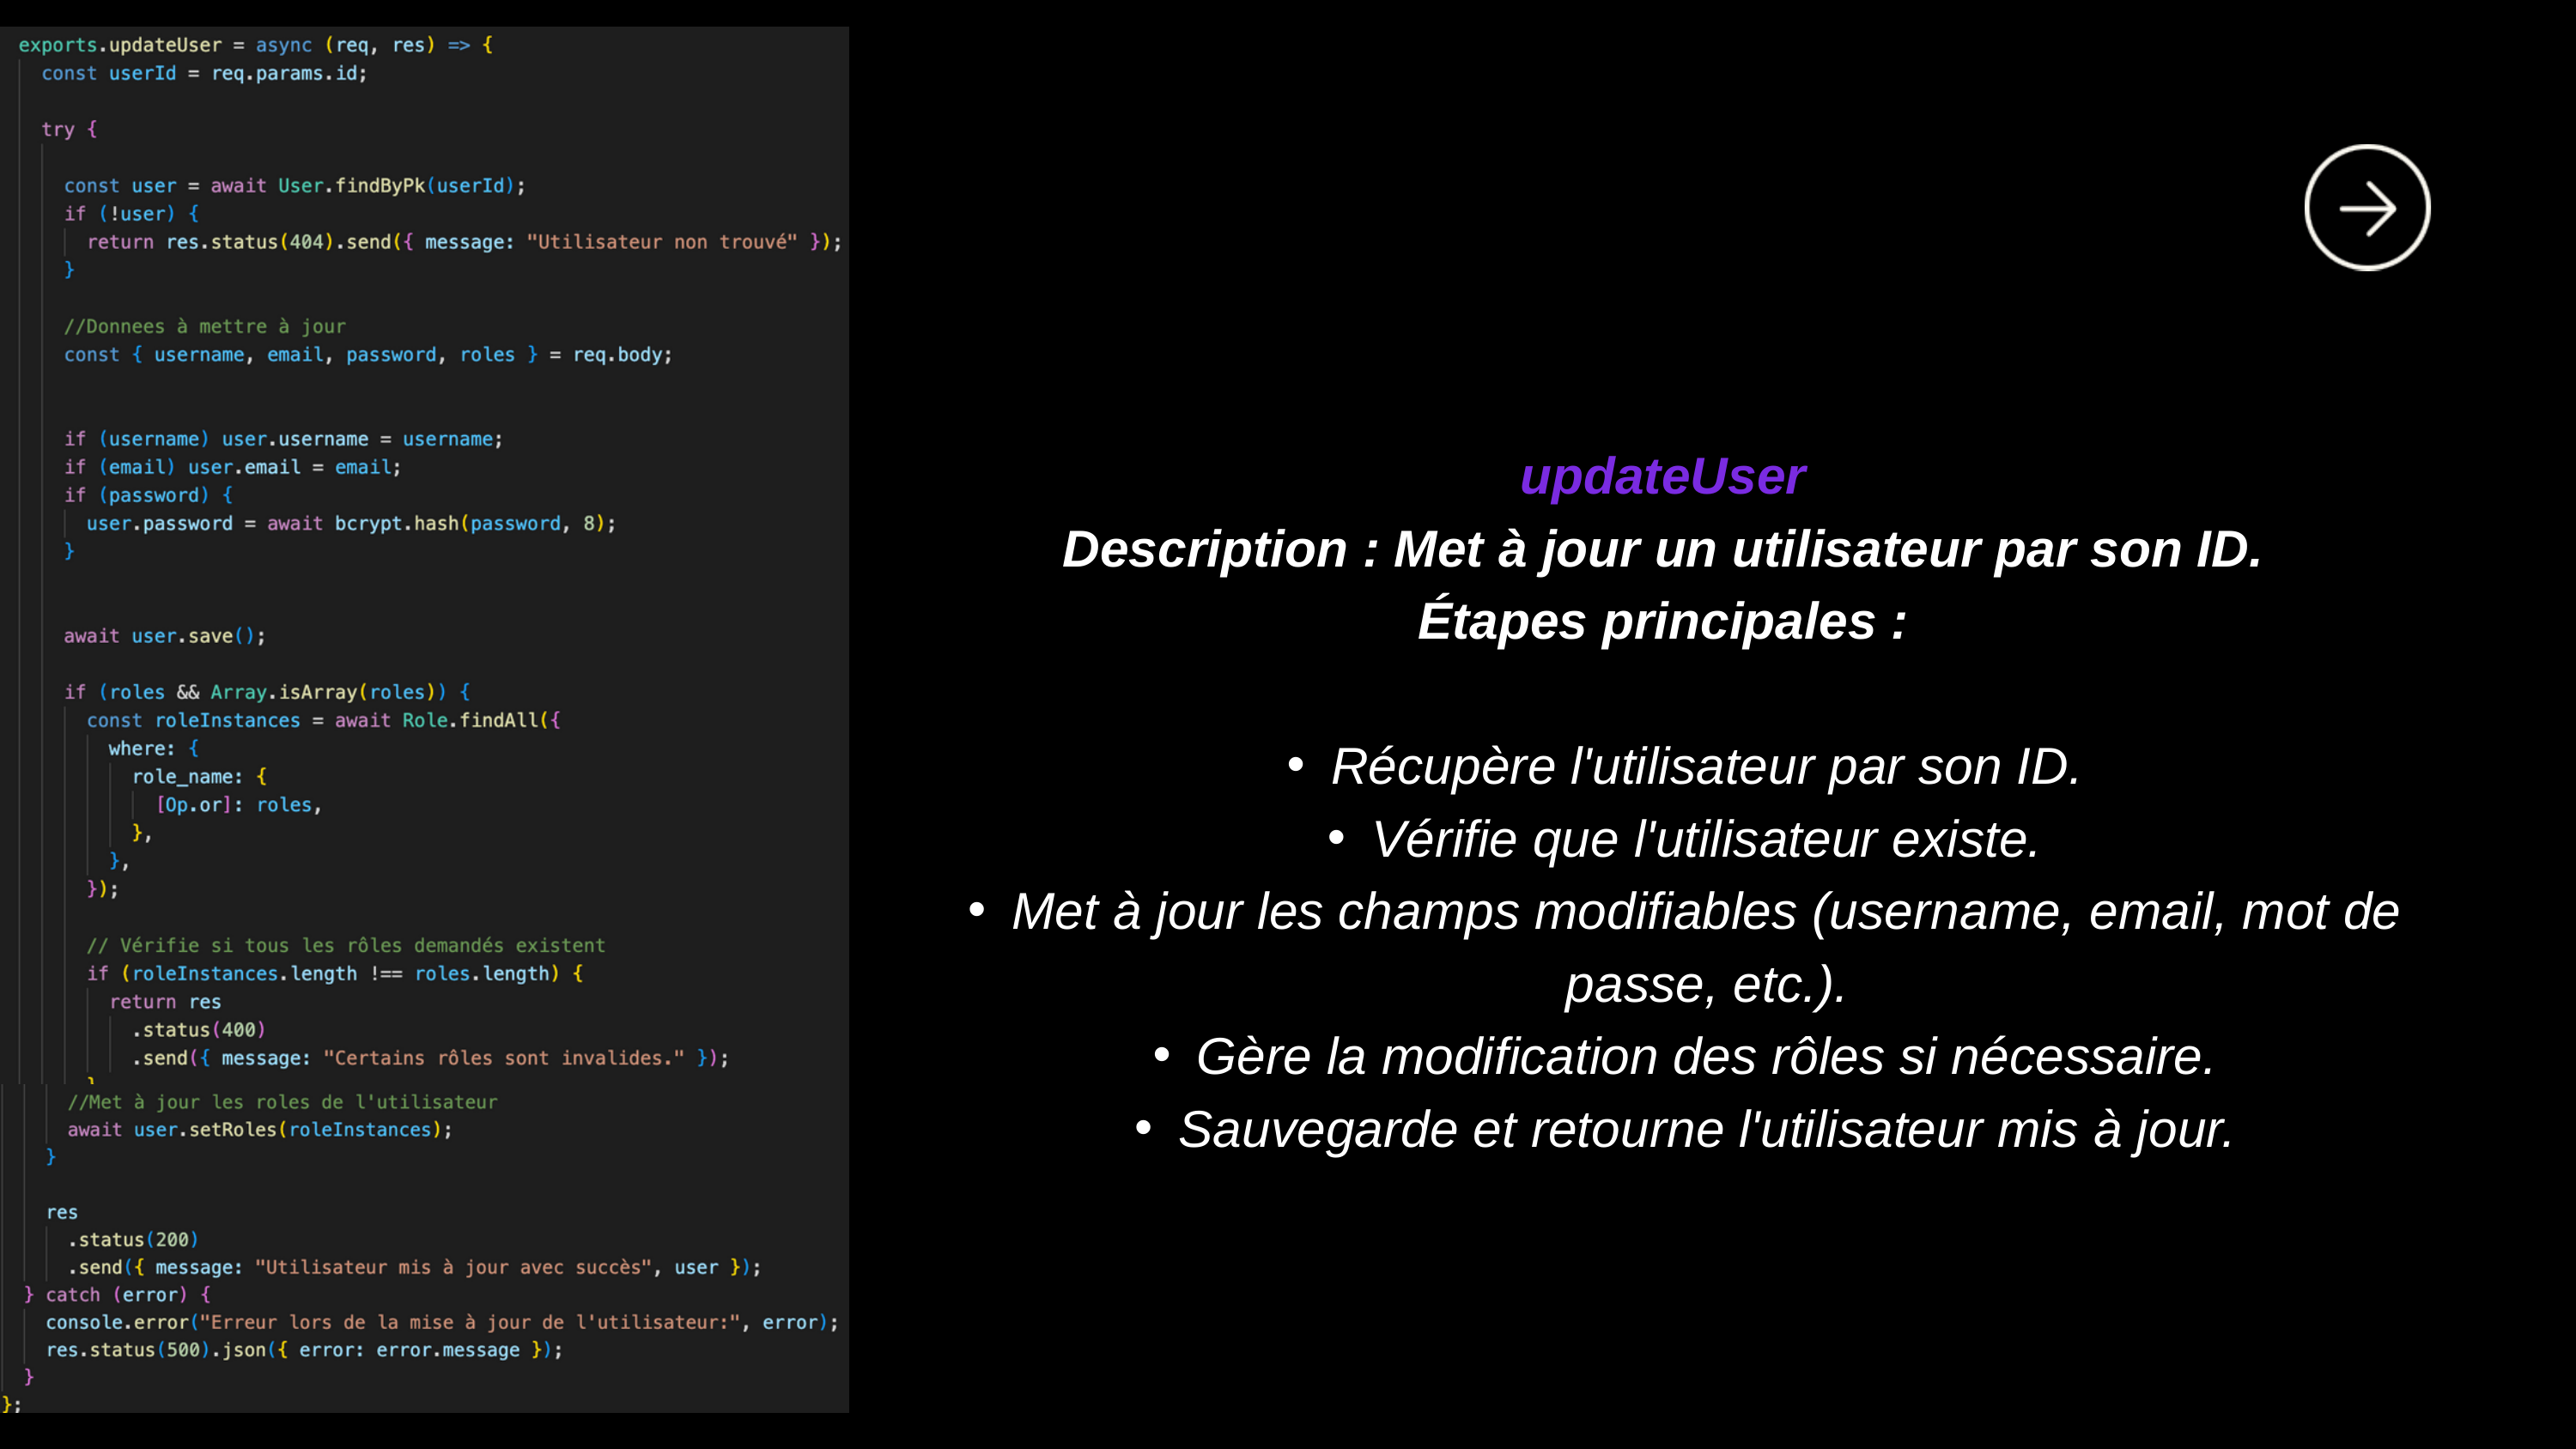

updateUser
Description : Met à jour un utilisateur par son ID.
Étapes principales :

Récupère l'utilisateur par son ID.
Vérifie que l'utilisateur existe.
Met à jour les champs modifiables (username, email, mot de passe, etc.).
Gère la modification des rôles si nécessaire.
Sauvegarde et retourne l'utilisateur mis à jour.